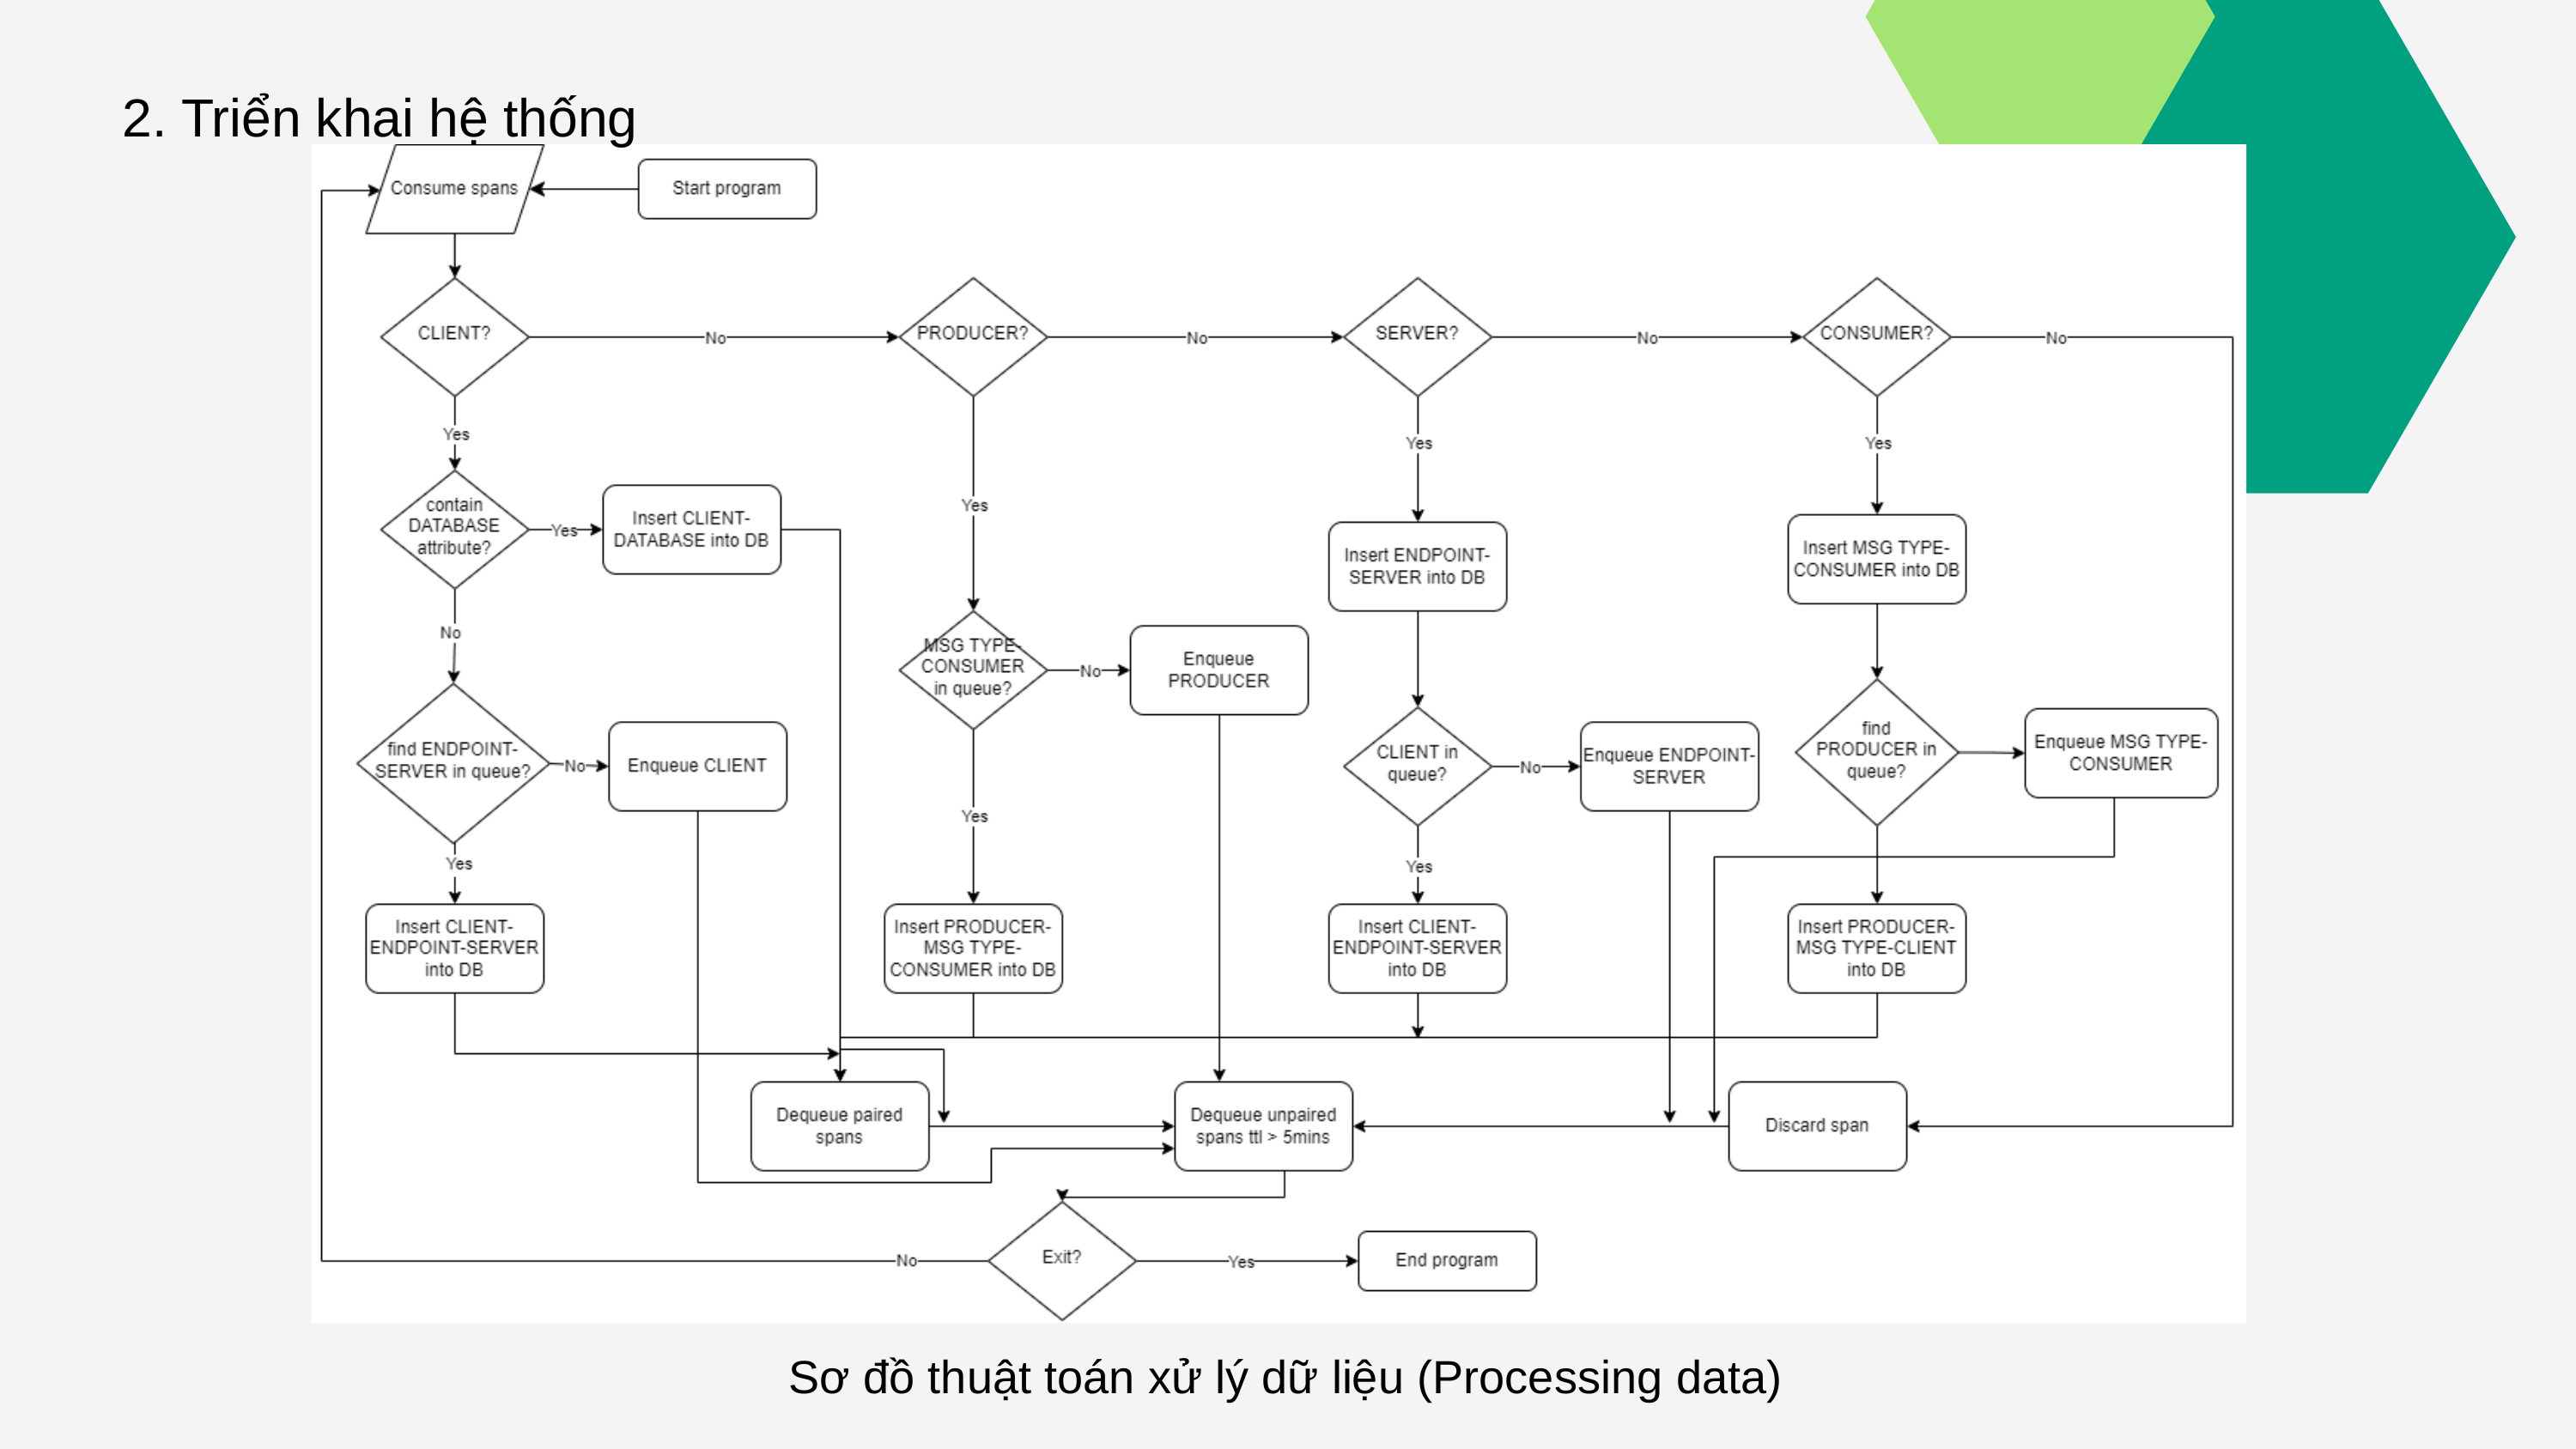

2. Triển khai hệ thống

Sơ đồ thuật toán xử lý dữ liệu (Processing data)